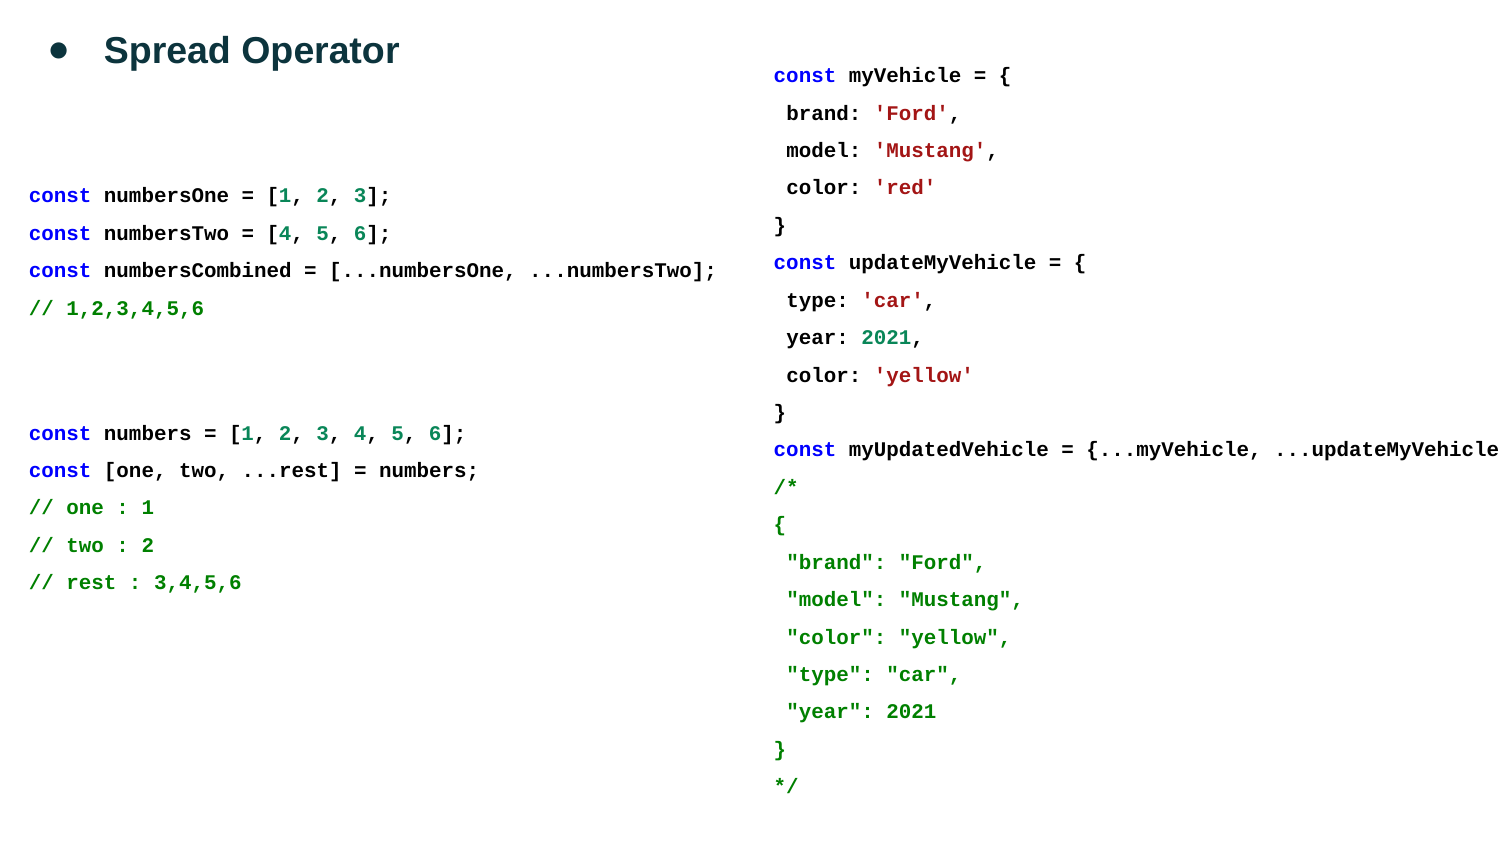

Spread Operator
const myVehicle = {
 brand: 'Ford',
 model: 'Mustang',
 color: 'red'
}
const updateMyVehicle = {
 type: 'car',
 year: 2021,
 color: 'yellow'
}
const myUpdatedVehicle = {...myVehicle, ...updateMyVehicle}
/*
{
 "brand": "Ford",
 "model": "Mustang",
 "color": "yellow",
 "type": "car",
 "year": 2021
}
*/
const numbersOne = [1, 2, 3];
const numbersTwo = [4, 5, 6];
const numbersCombined = [...numbersOne, ...numbersTwo];
// 1,2,3,4,5,6
const numbers = [1, 2, 3, 4, 5, 6];
const [one, two, ...rest] = numbers;
// one : 1
// two : 2
// rest : 3,4,5,6